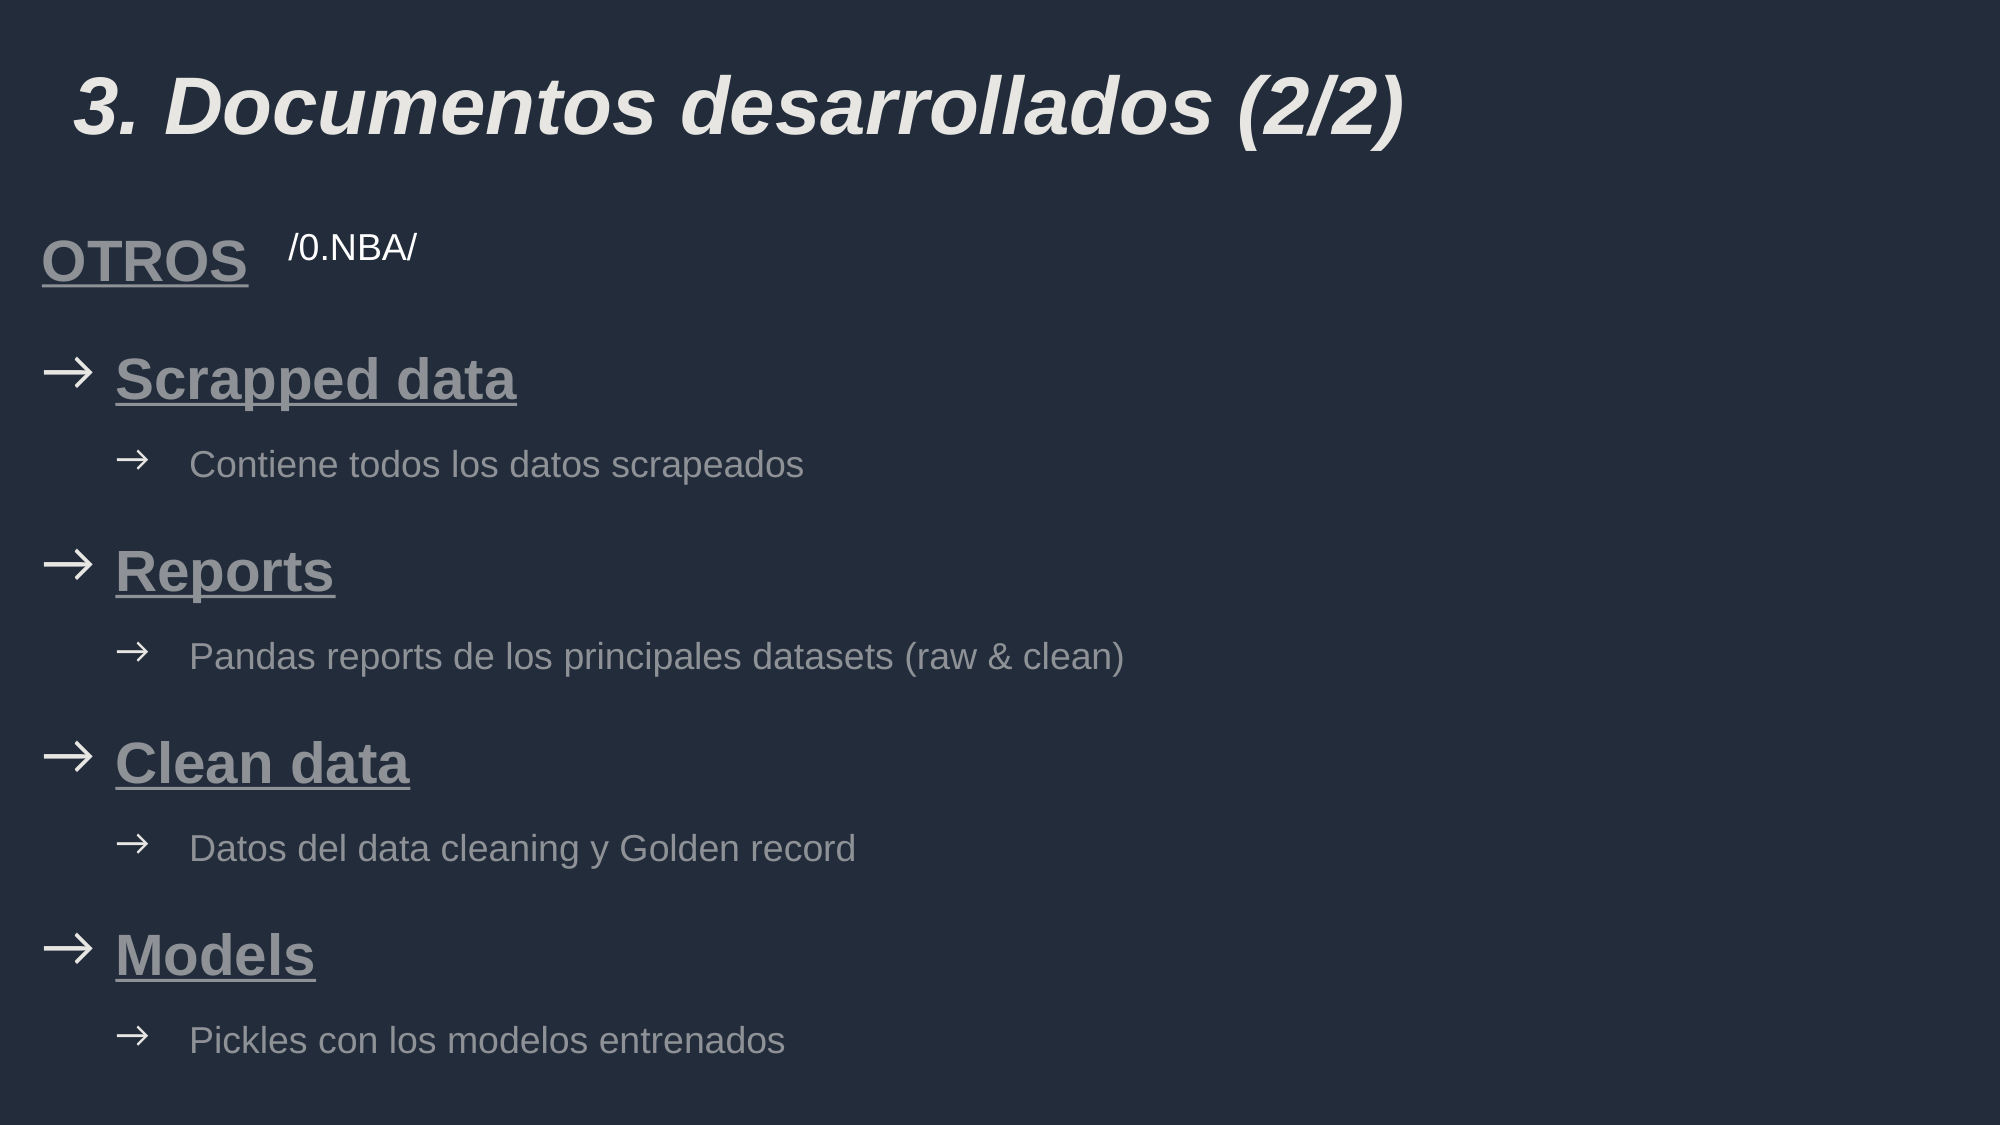

# 3. Documentos desarrollados (2/2)
OTROS
Scrapped data
Contiene todos los datos scrapeados
Reports
Pandas reports de los principales datasets (raw & clean)
Clean data
Datos del data cleaning y Golden record
Models
Pickles con los modelos entrenados

/0.NBA/